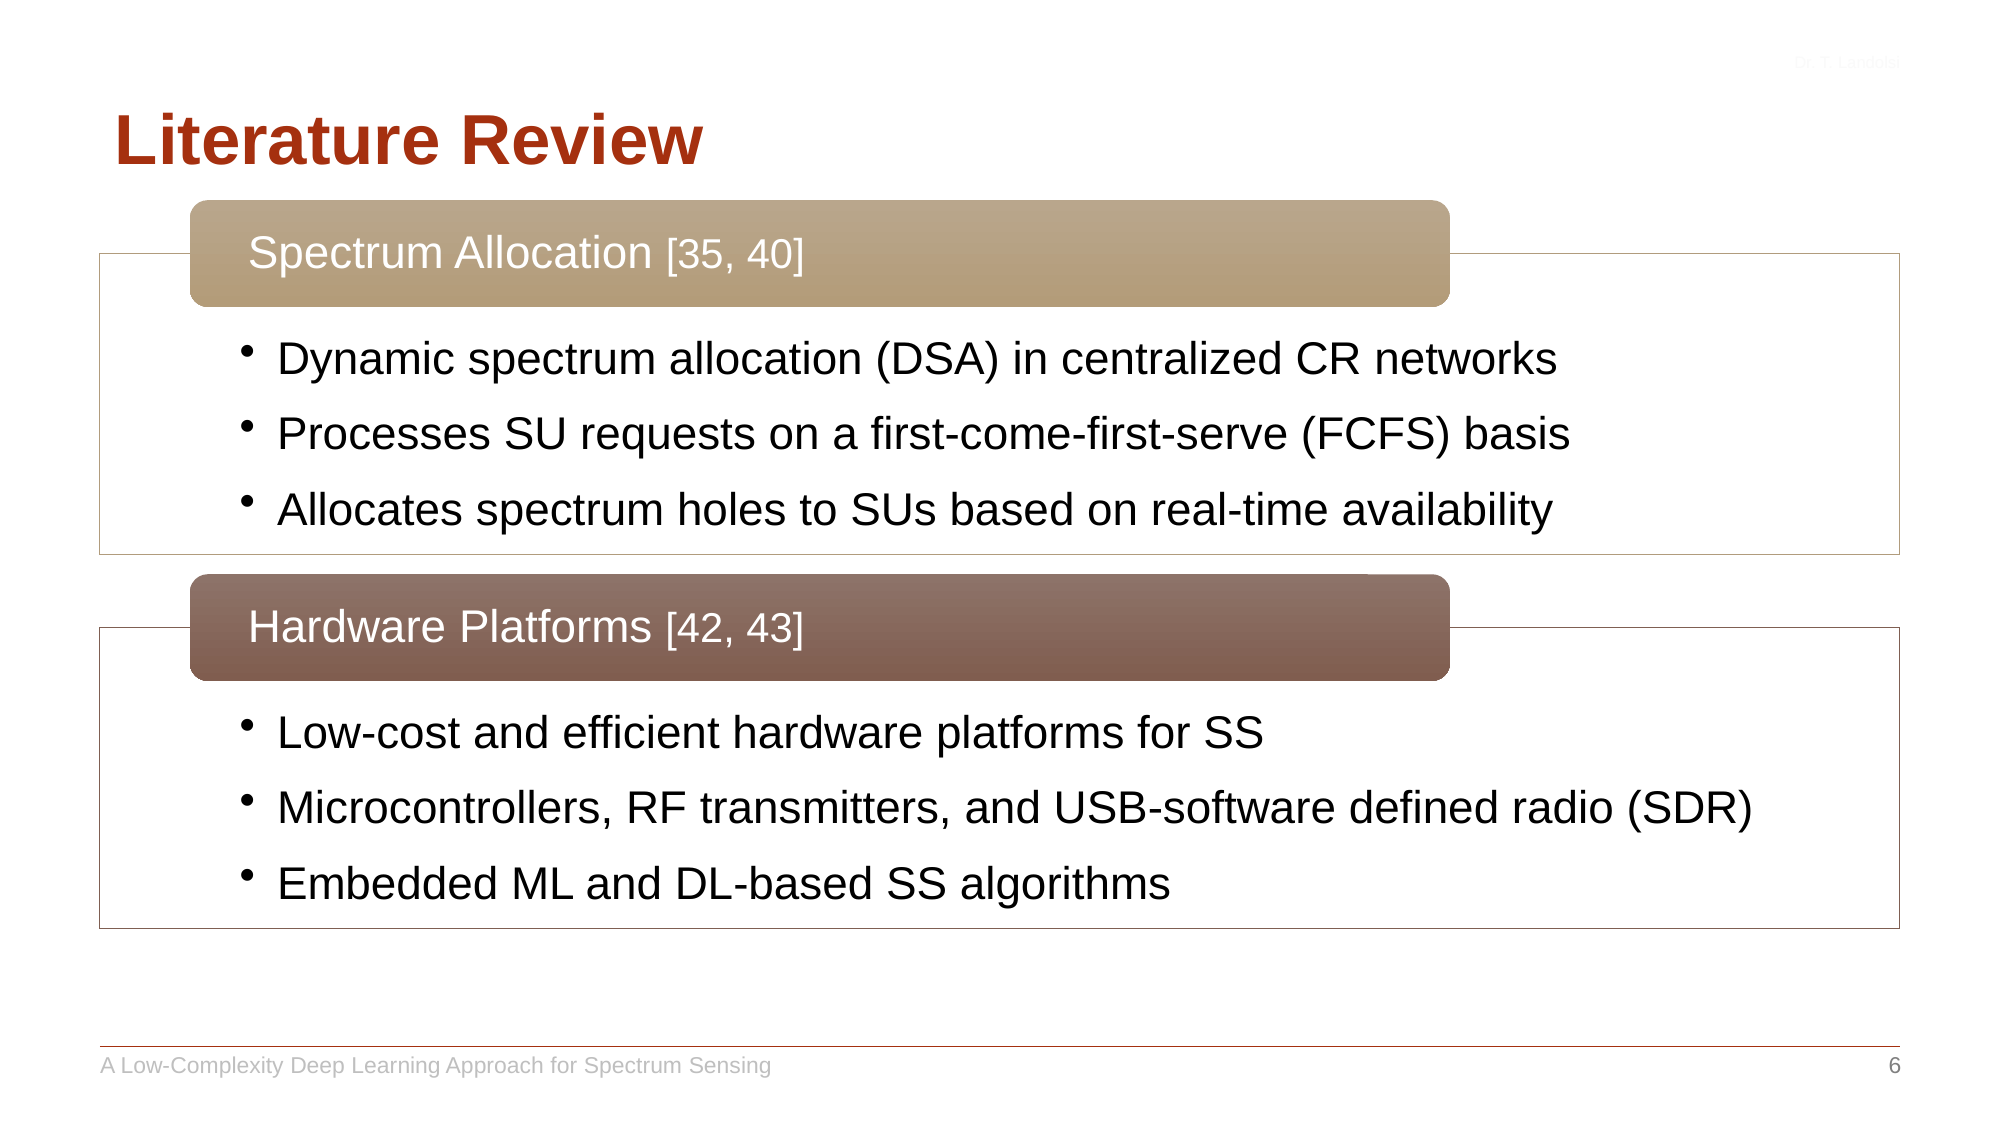

# Literature Review
Dynamic spectrum allocation (DSA) in centralized CR networks
Processes SU requests on a first-come-first-serve (FCFS) basis
Allocates spectrum holes to SUs based on real-time availability
Spectrum Allocation [35, 40]
Low-cost and efficient hardware platforms for SS
Microcontrollers, RF transmitters, and USB-software defined radio (SDR)
Embedded ML and DL-based SS algorithms
Hardware Platforms [42, 43]
A Low-Complexity Deep Learning Approach for Spectrum Sensing
6